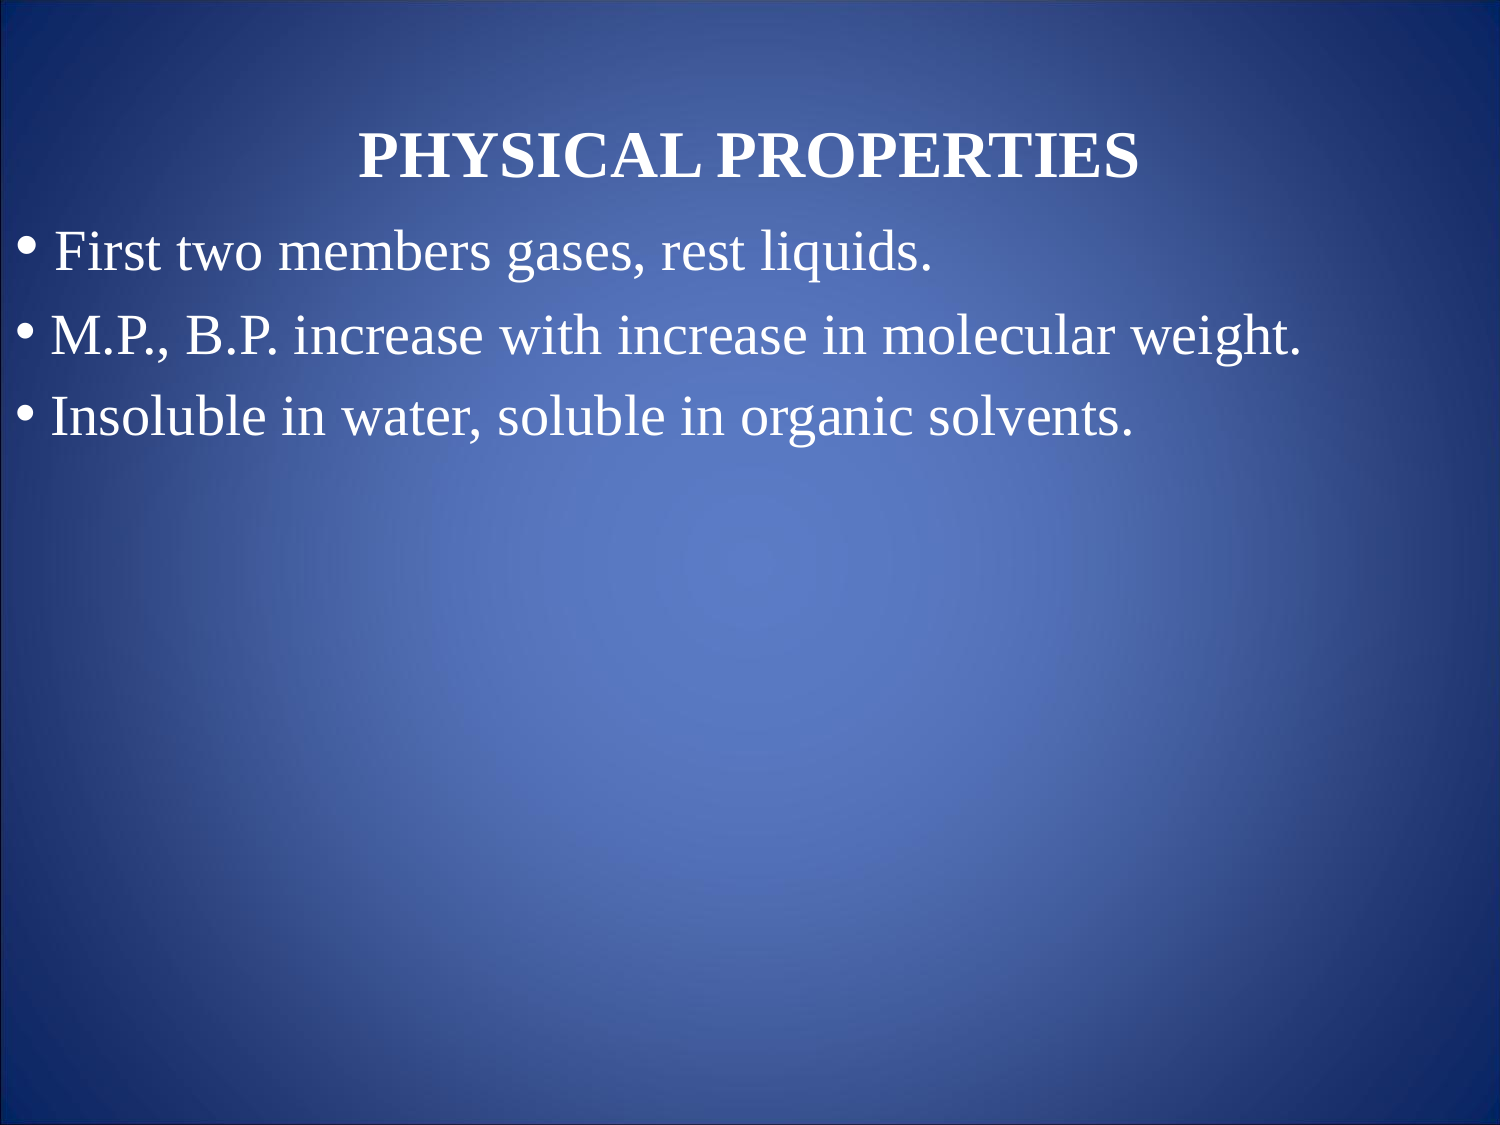

PHYSICAL PROPERTIES
 First two members gases, rest liquids.
 M.P., B.P. increase with increase in molecular weight.
 Insoluble in water, soluble in organic solvents.